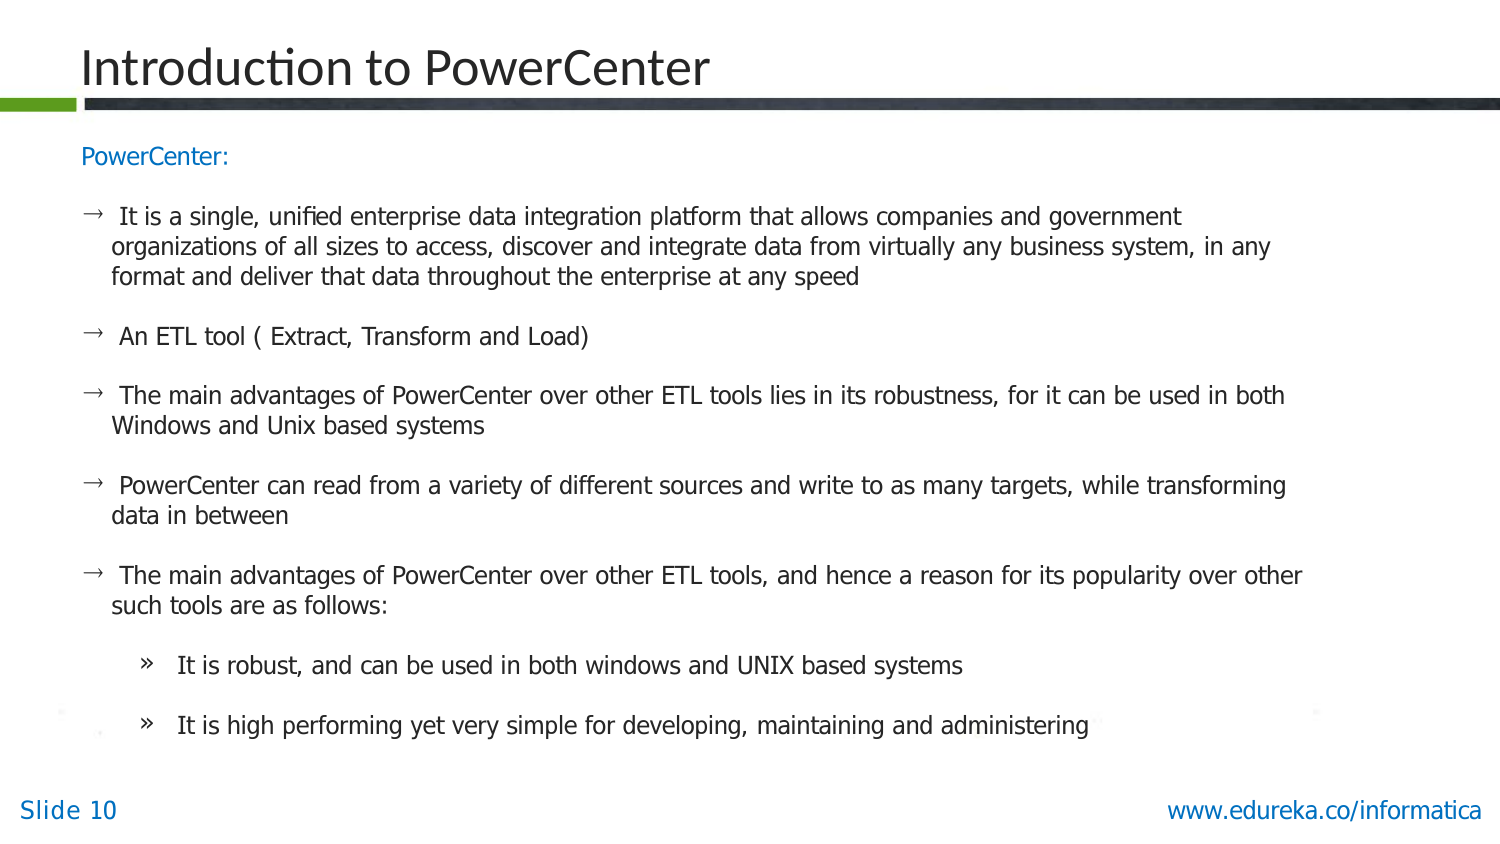

Introduction to PowerCenter
       PowerCenter:

 It is a single, unified enterprise data integration platform that allows companies and government organizations of all sizes to access, discover and integrate data from virtually any business system, in any format and deliver that data throughout the enterprise at any speed

 An ETL tool ( Extract, Transform and Load)

 The main advantages of PowerCenter over other ETL tools lies in its robustness, for it can be used in both Windows and Unix based systems

 PowerCenter can read from a variety of different sources and write to as many targets, while transforming data in between

 The main advantages of PowerCenter over other ETL tools, and hence a reason for its popularity over other such tools are as follows:

It is robust, and can be used in both windows and UNIX based systems

It is high performing yet very simple for developing, maintaining and administering